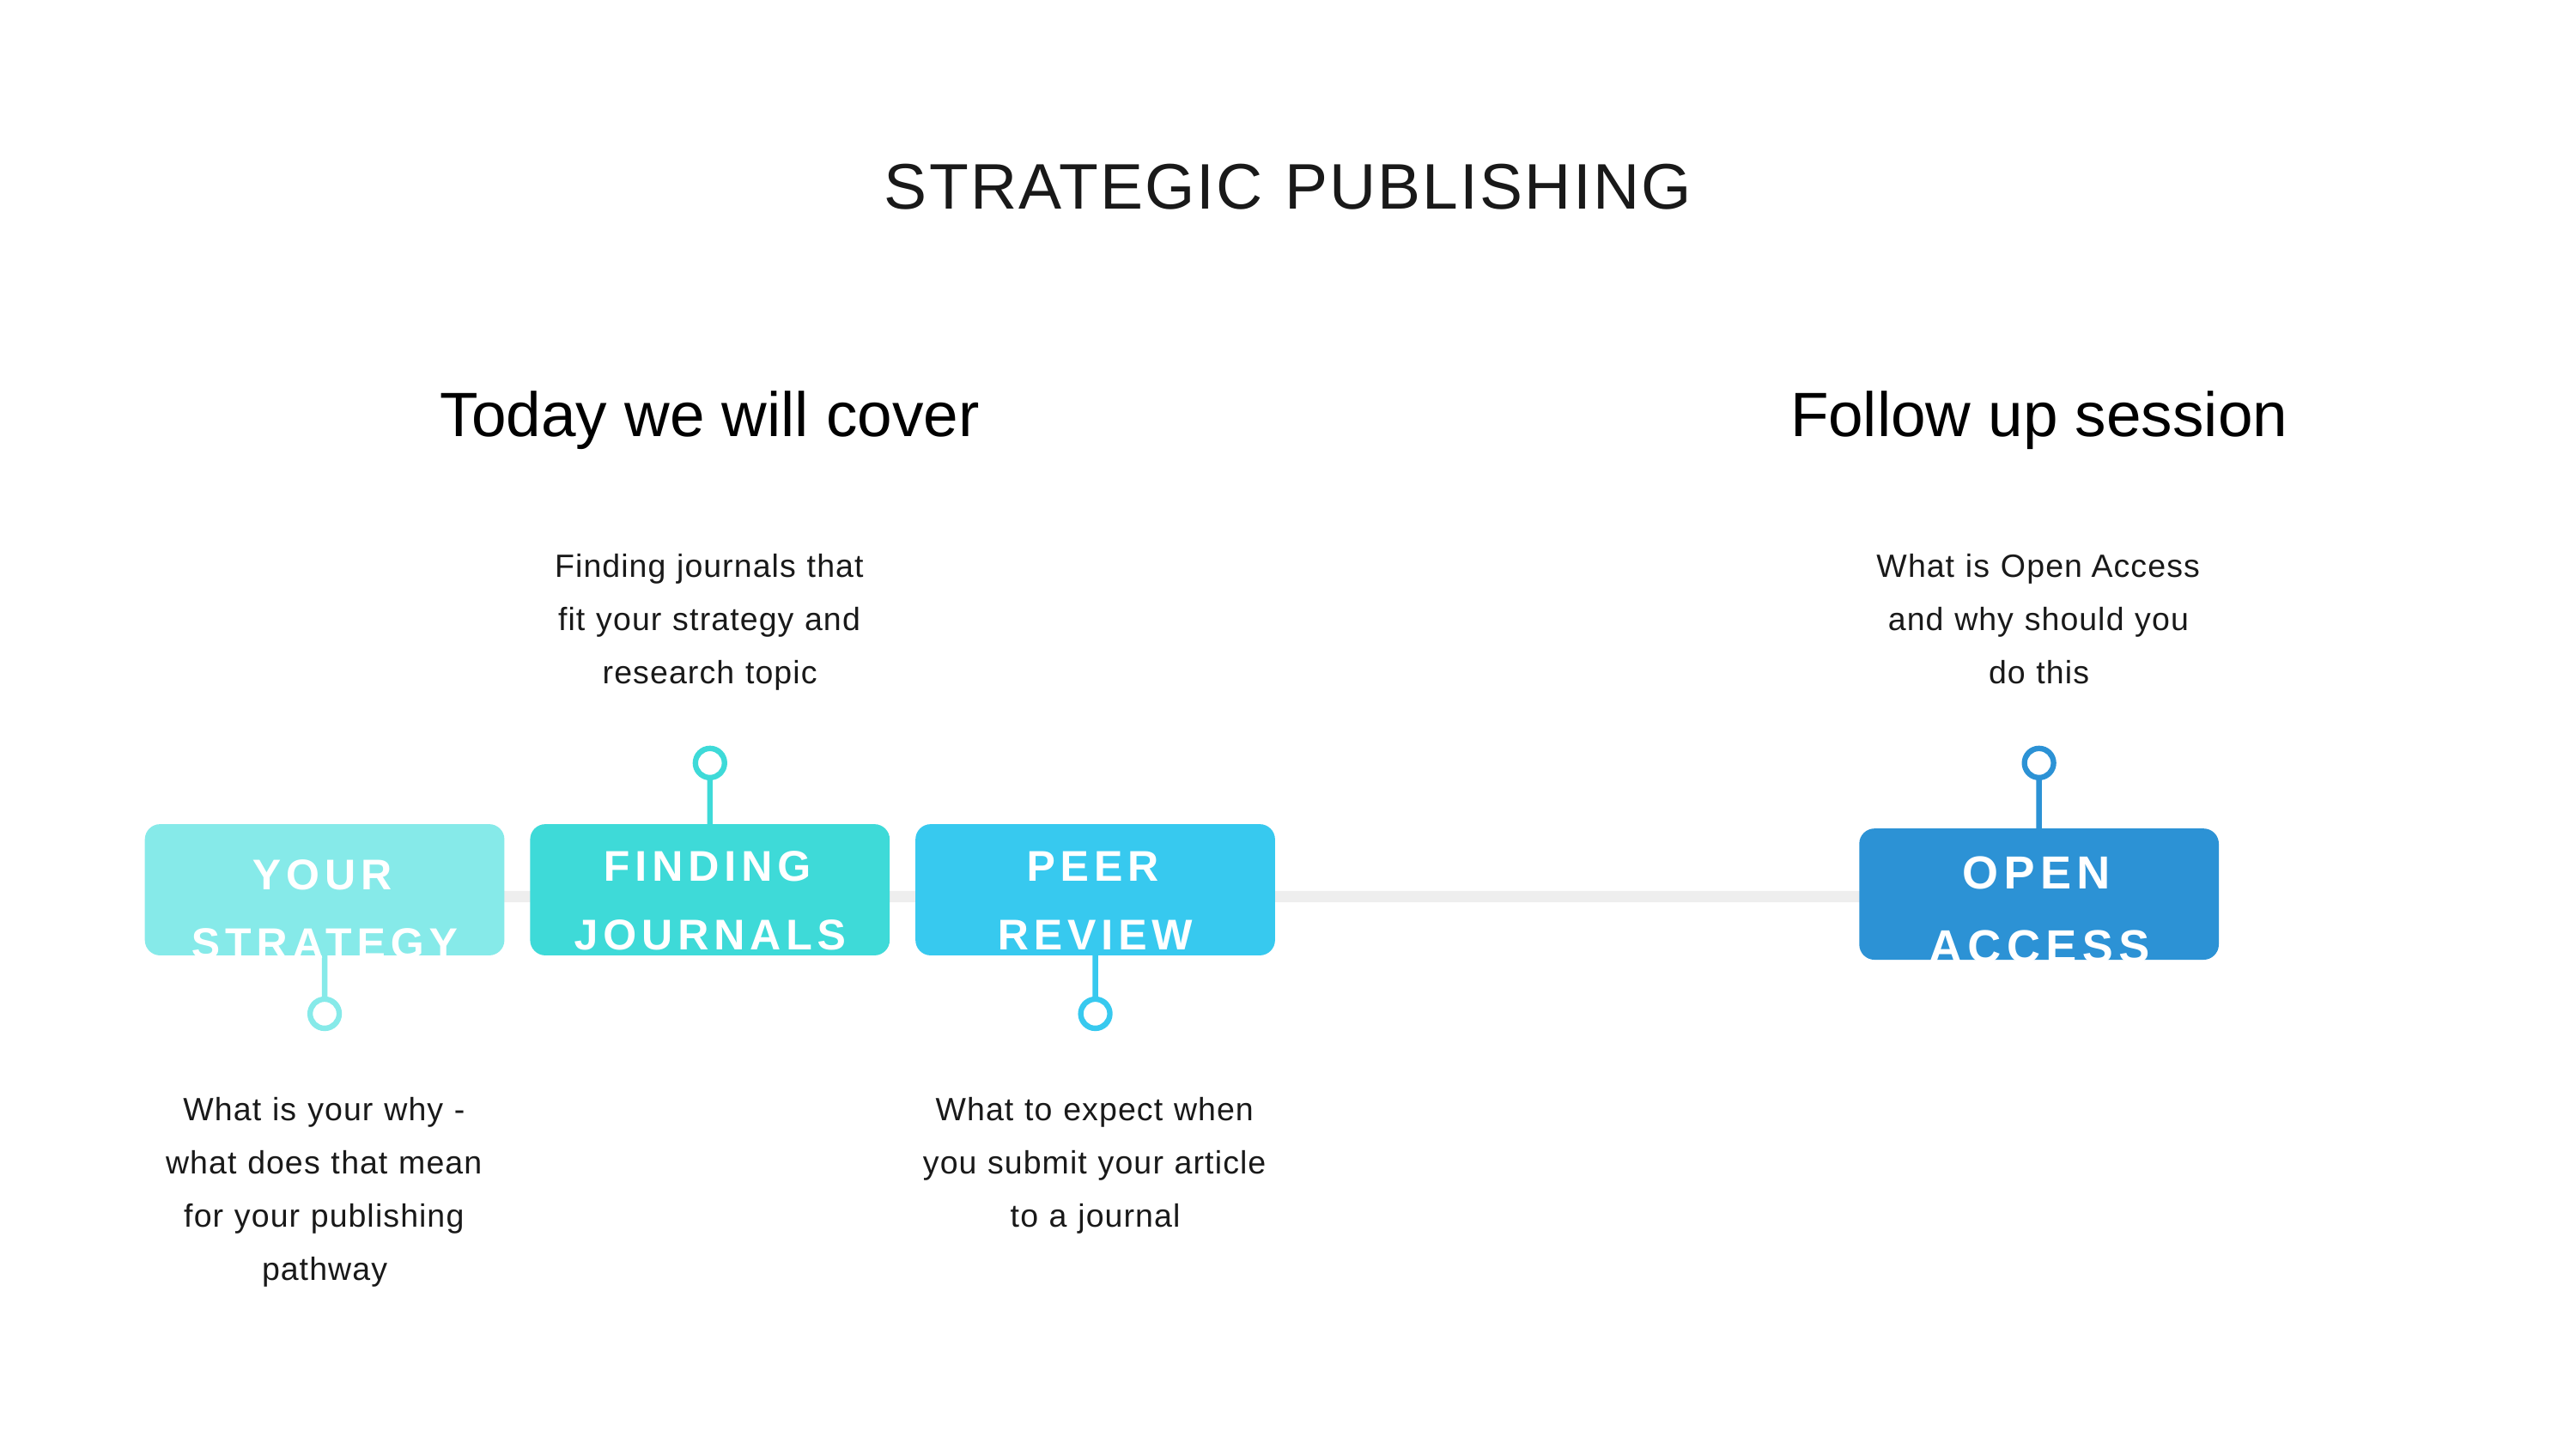

STRATEGIC PUBLISHING

Today we will cover
Follow up session
Finding journals that fit your strategy and research topic
What is Open Access and why should you do this

FINDING JOURNALS
PEER REVIEW
OPEN ACCESS

YOUR STRATEGY

What is your why - what does that mean for your publishing pathway
What to expect when you submit your article to a journal